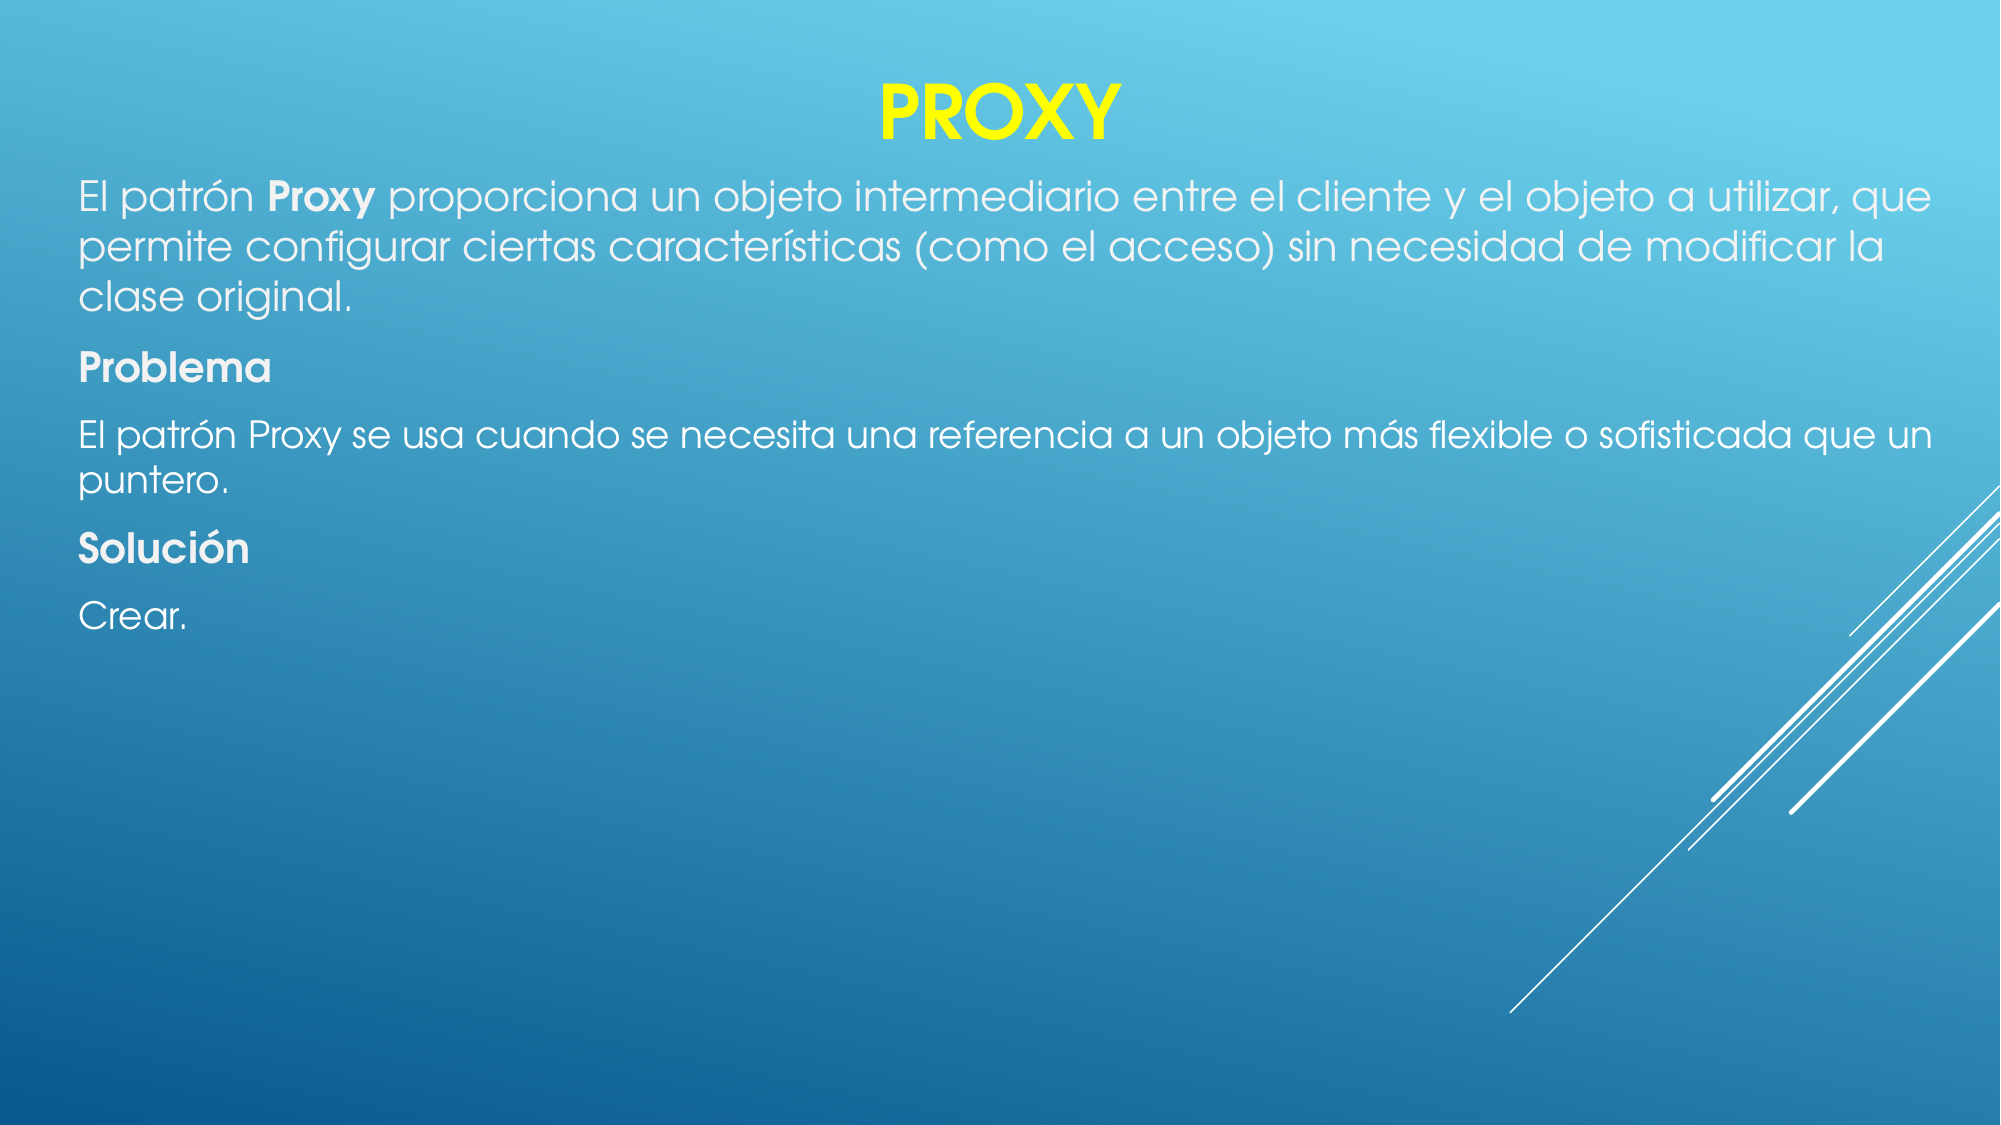

PROXY
El patrón Proxy proporciona un objeto intermediario entre el cliente y el objeto a utilizar, que permite configurar ciertas características (como el acceso) sin necesidad de modificar la clase original.
Problema
El patrón Proxy se usa cuando se necesita una referencia a un objeto más flexible o sofisticada que un puntero.
Solución
Crear.